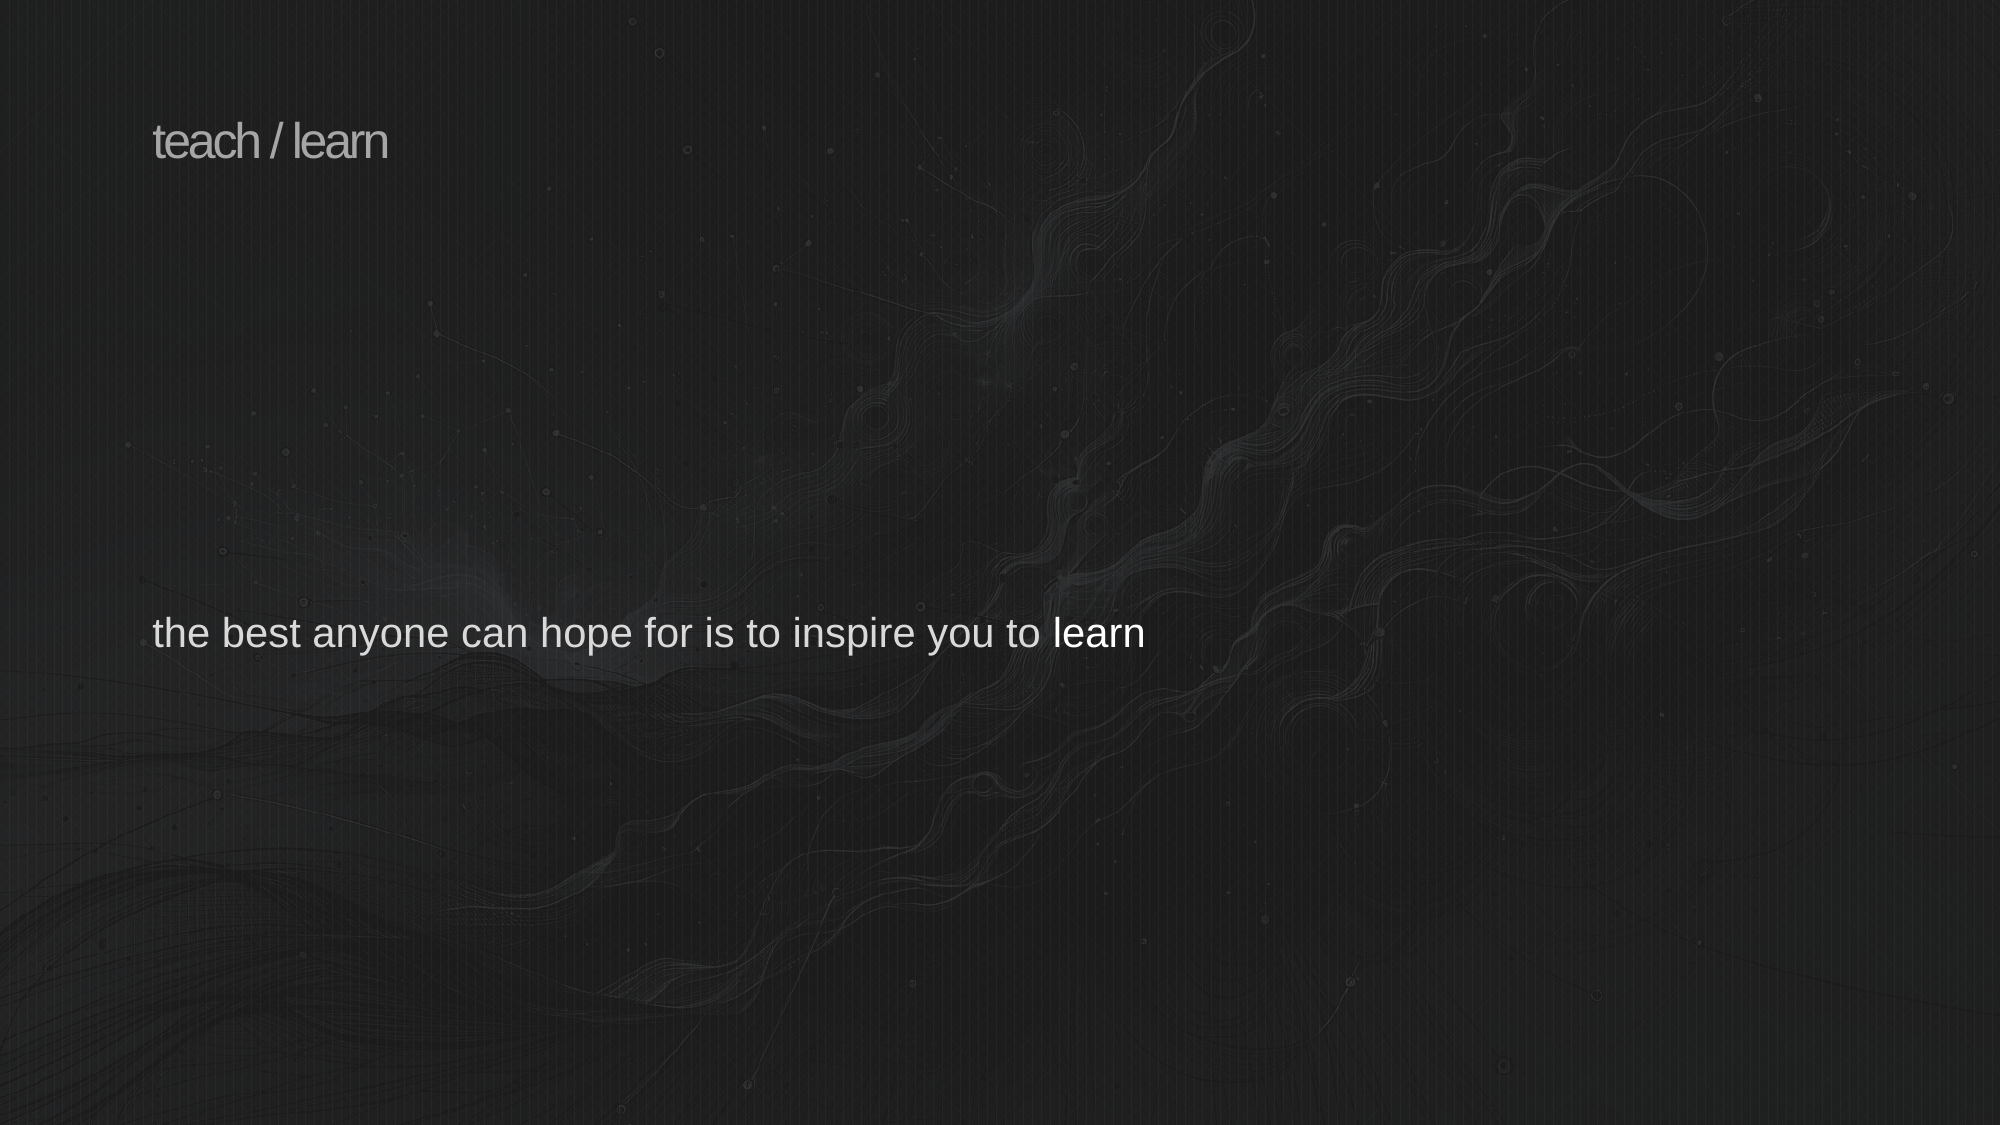

# teach / learn
the best anyone can hope for is to inspire you to learn